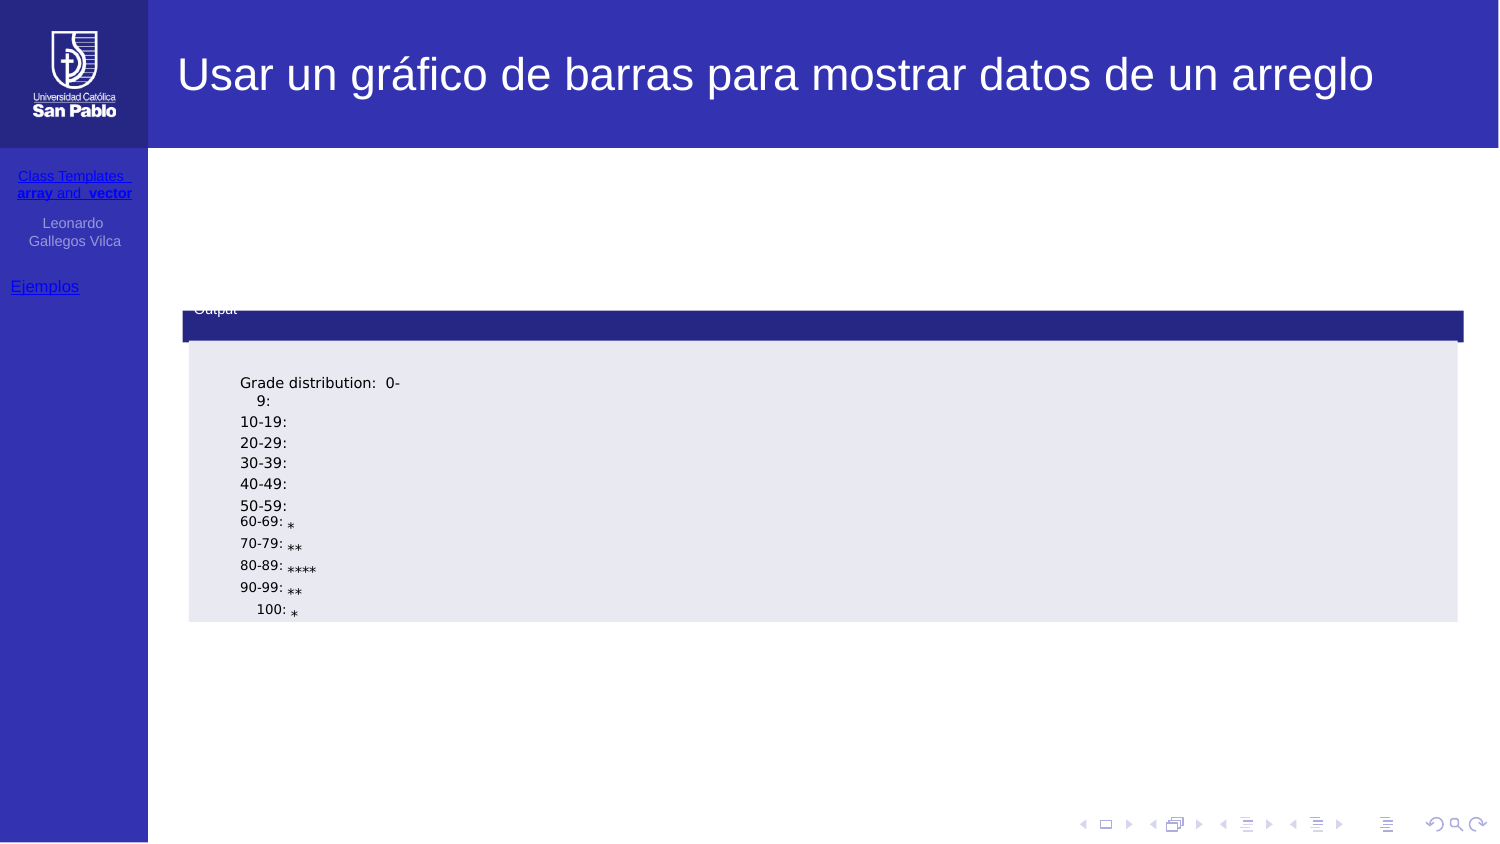

# Usar un gráfico de barras para mostrar datos de un arreglo
Class Templates  array and  vector
Leonardo  Gallegos Vilca

Ejemplos
Output

Grade distribution:  0-9:
10-19:
20-29:
30-39:
40-49:
50-59:
60-69: *
70-79: **
80-89: ****
90-99: **
100: *